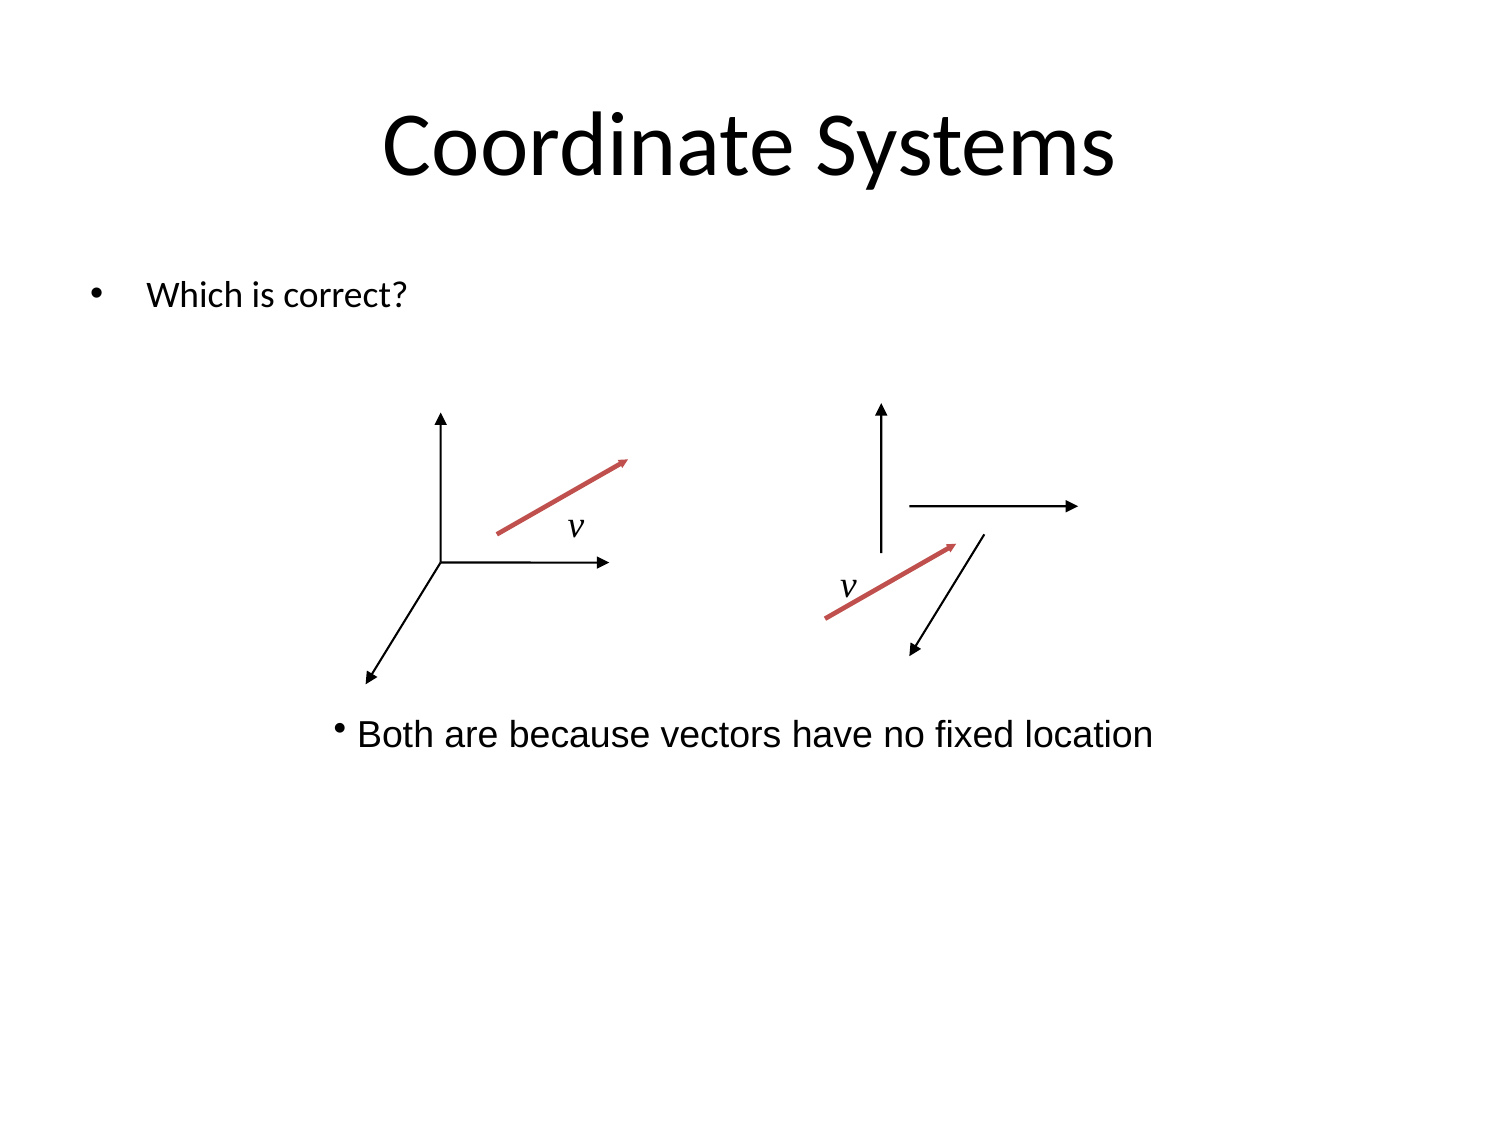

# Coordinate Systems
Which is correct?

v

v
 Both are because vectors have no fixed location